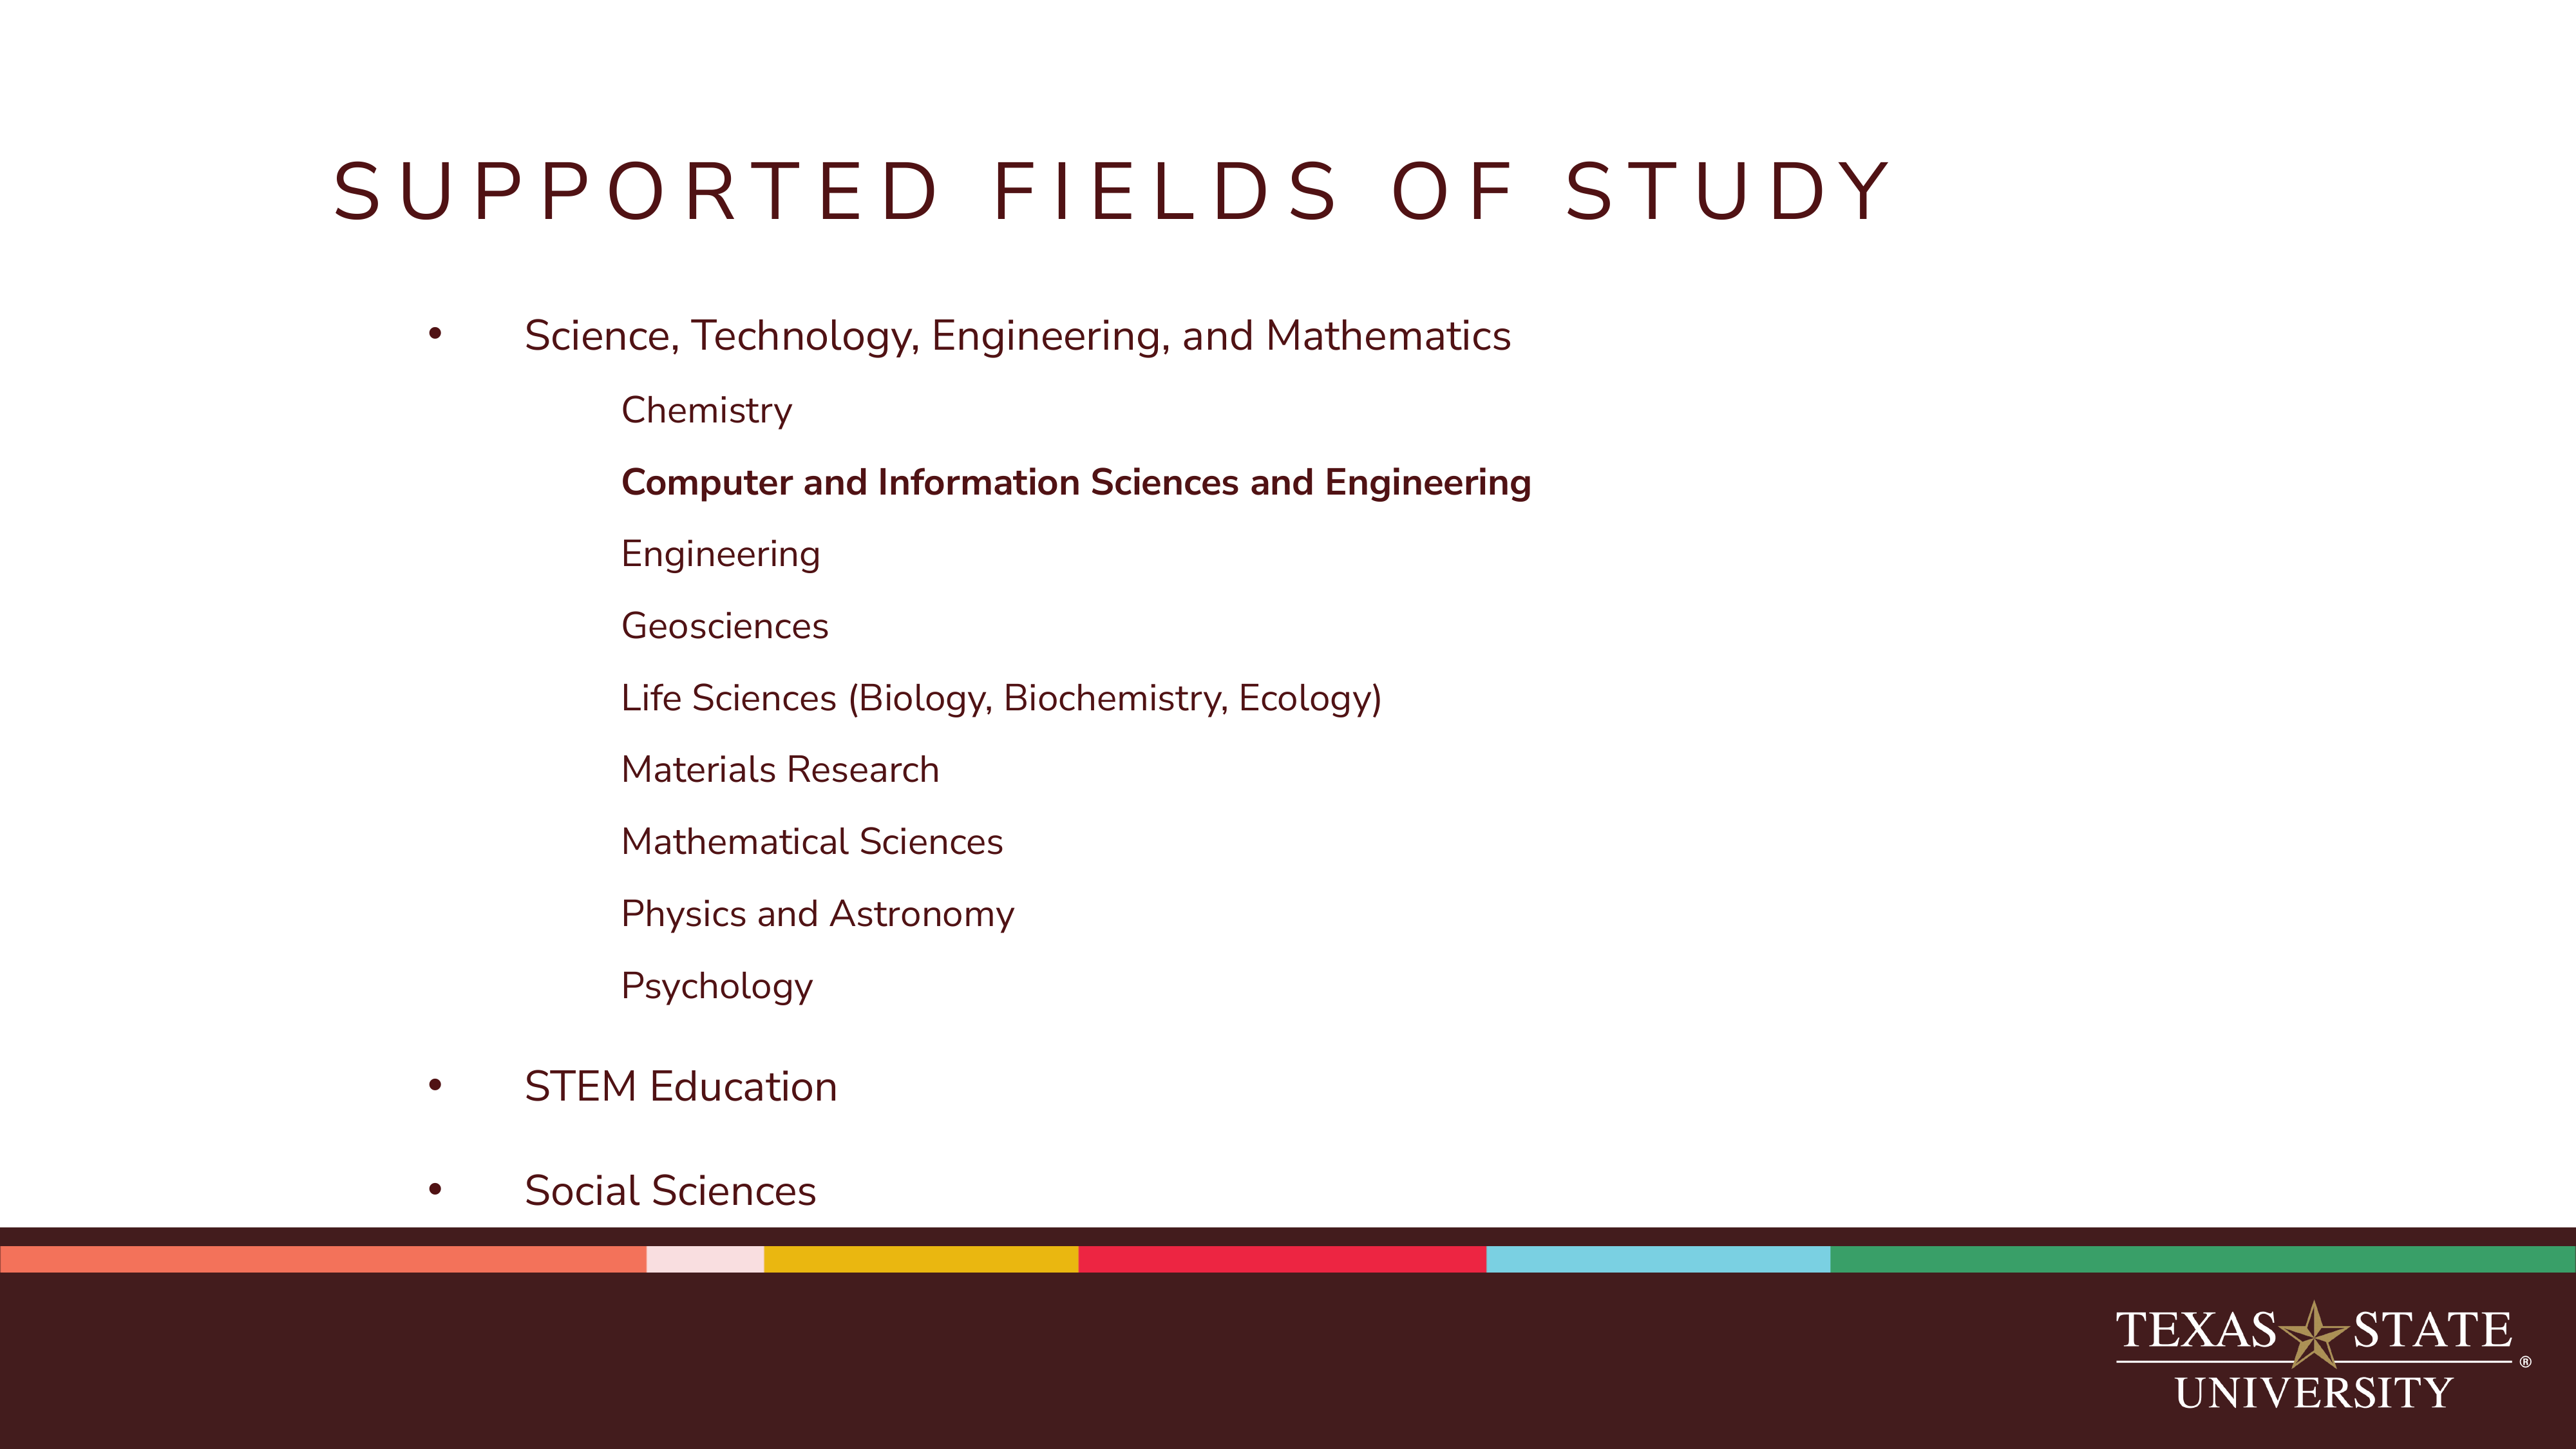

# SUPPORTED FIELDS OF STUDY
Science, Technology, Engineering, and Mathematics
	Chemistry
	Computer and Information Sciences and Engineering
	Engineering
	Geosciences
	Life Sciences (Biology, Biochemistry, Ecology)
	Materials Research
	Mathematical Sciences
	Physics and Astronomy
	Psychology
STEM Education
Social Sciences